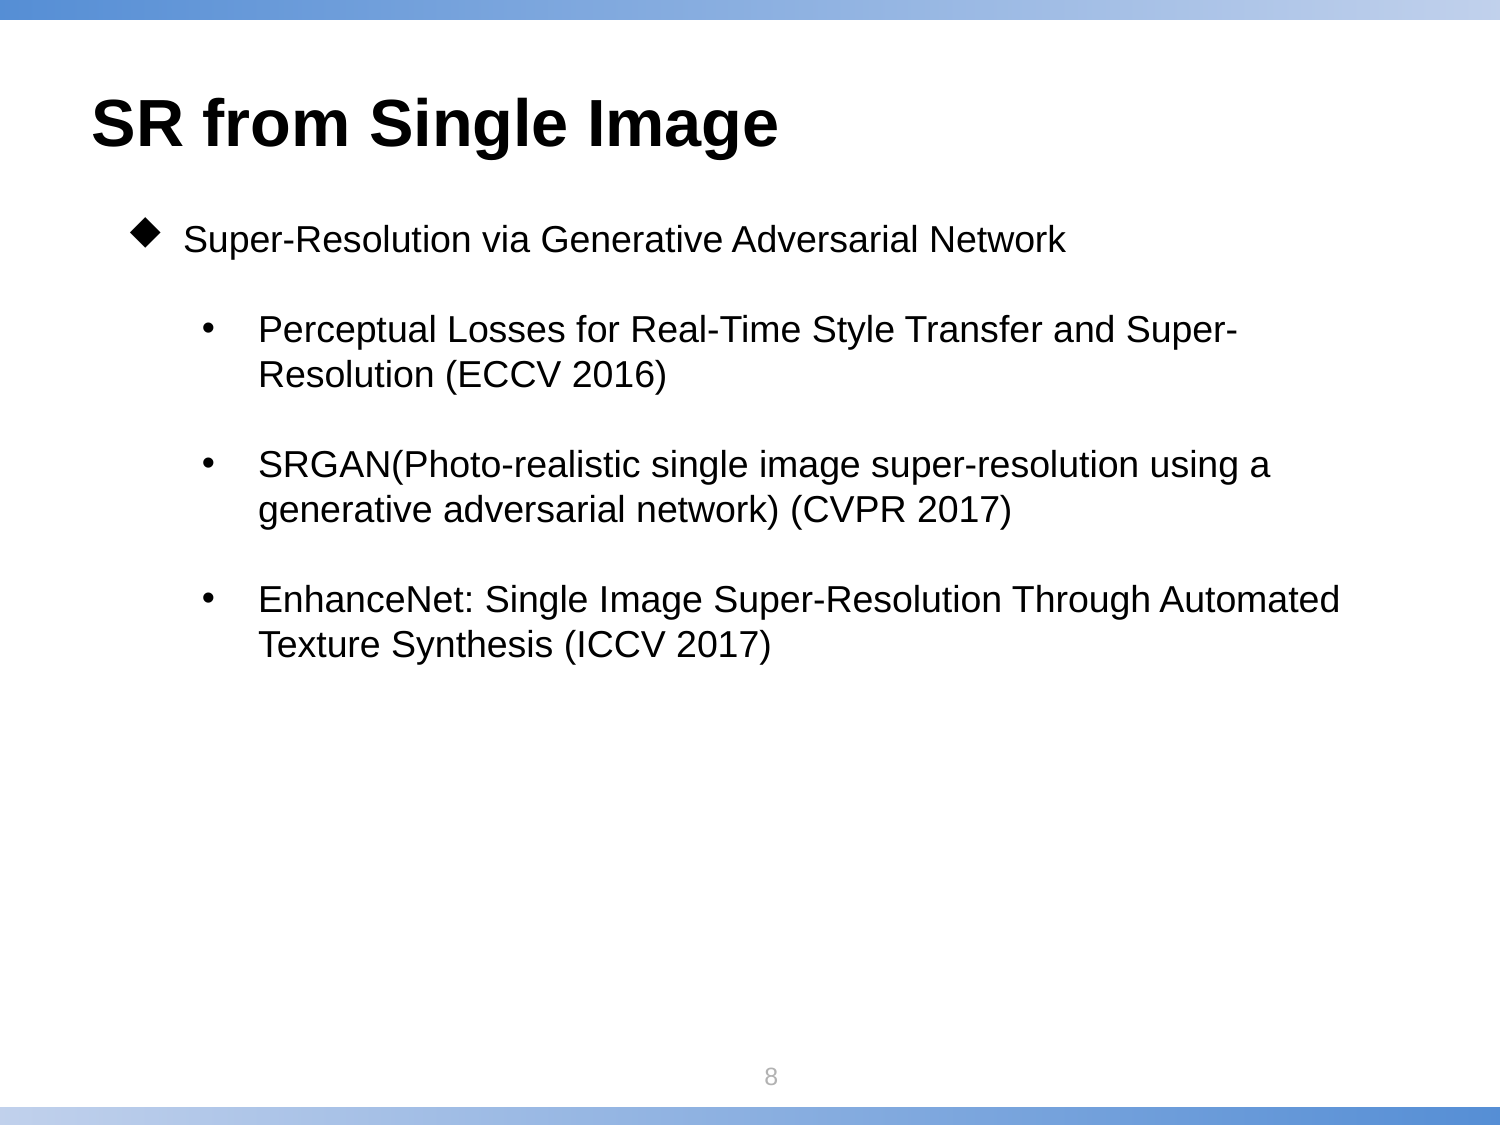

# SR from Single Image
Super-Resolution via Generative Adversarial Network

Perceptual Losses for Real-Time Style Transfer and Super-Resolution (ECCV 2016)

SRGAN(Photo-realistic single image super-resolution using a generative adversarial network) (CVPR 2017)

EnhanceNet: Single Image Super-Resolution Through Automated Texture Synthesis (ICCV 2017)

8